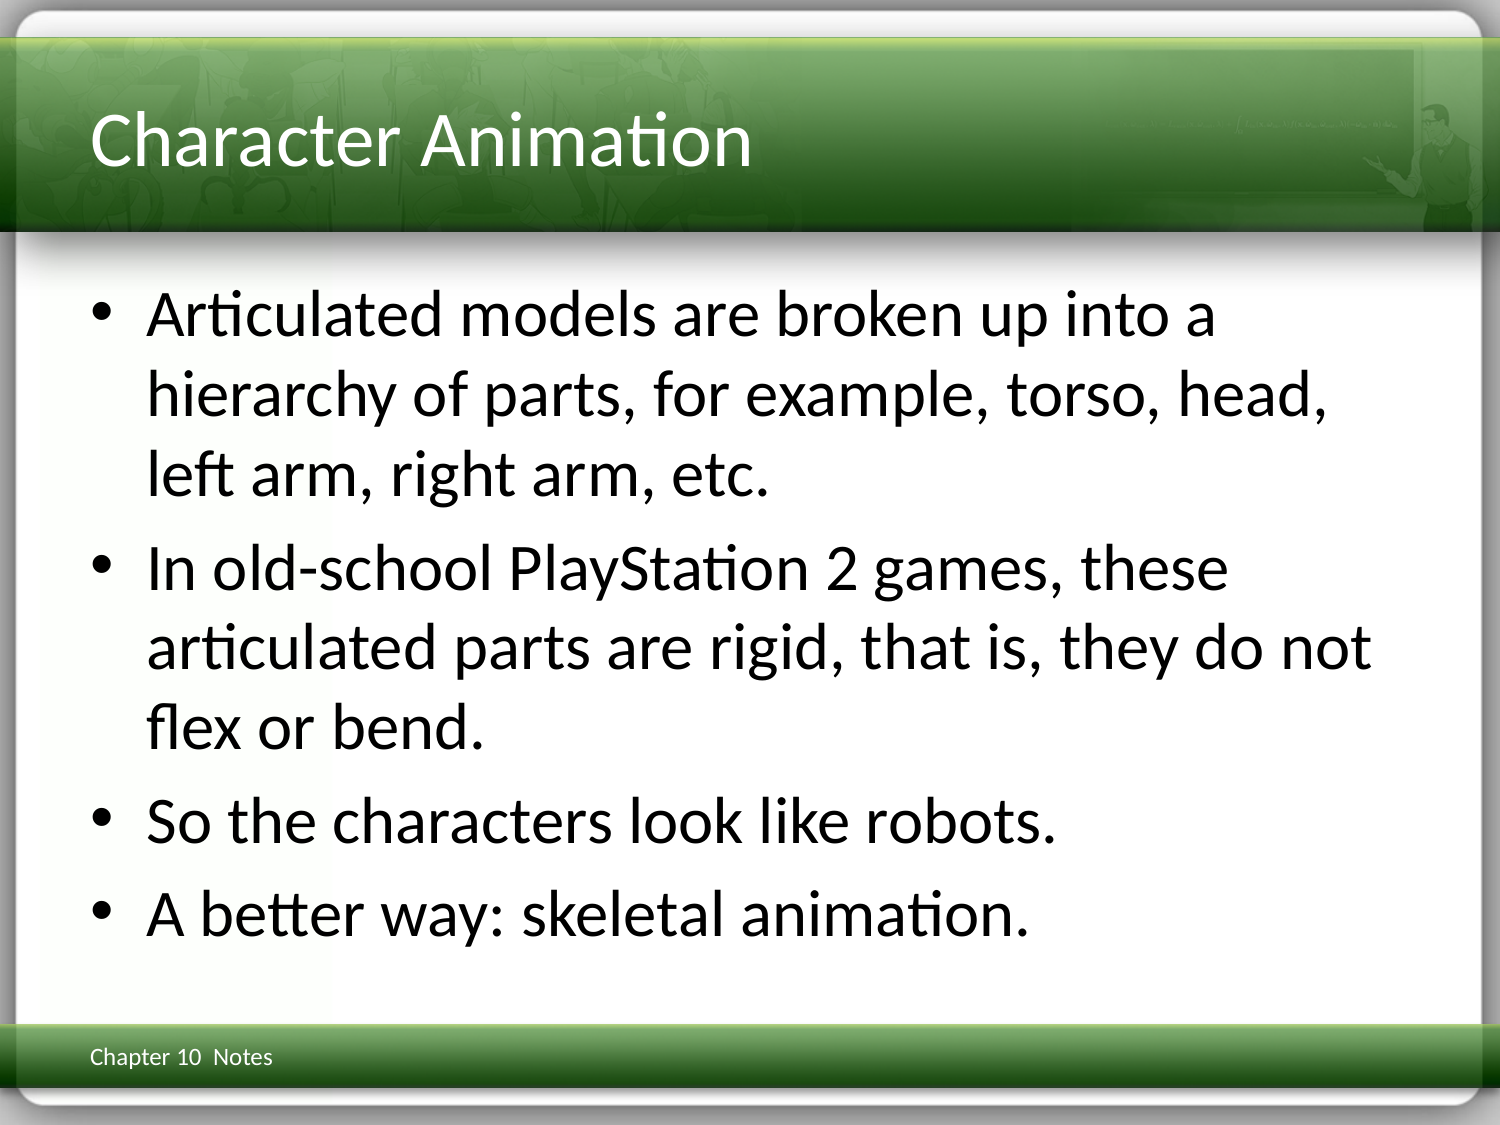

# Character Animation
Articulated models are broken up into a hierarchy of parts, for example, torso, head, left arm, right arm, etc.
In old-school PlayStation 2 games, these articulated parts are rigid, that is, they do not flex or bend.
So the characters look like robots.
A better way: skeletal animation.
Chapter 10  Notes
3D Math Primer for Graphics & Game Dev
209